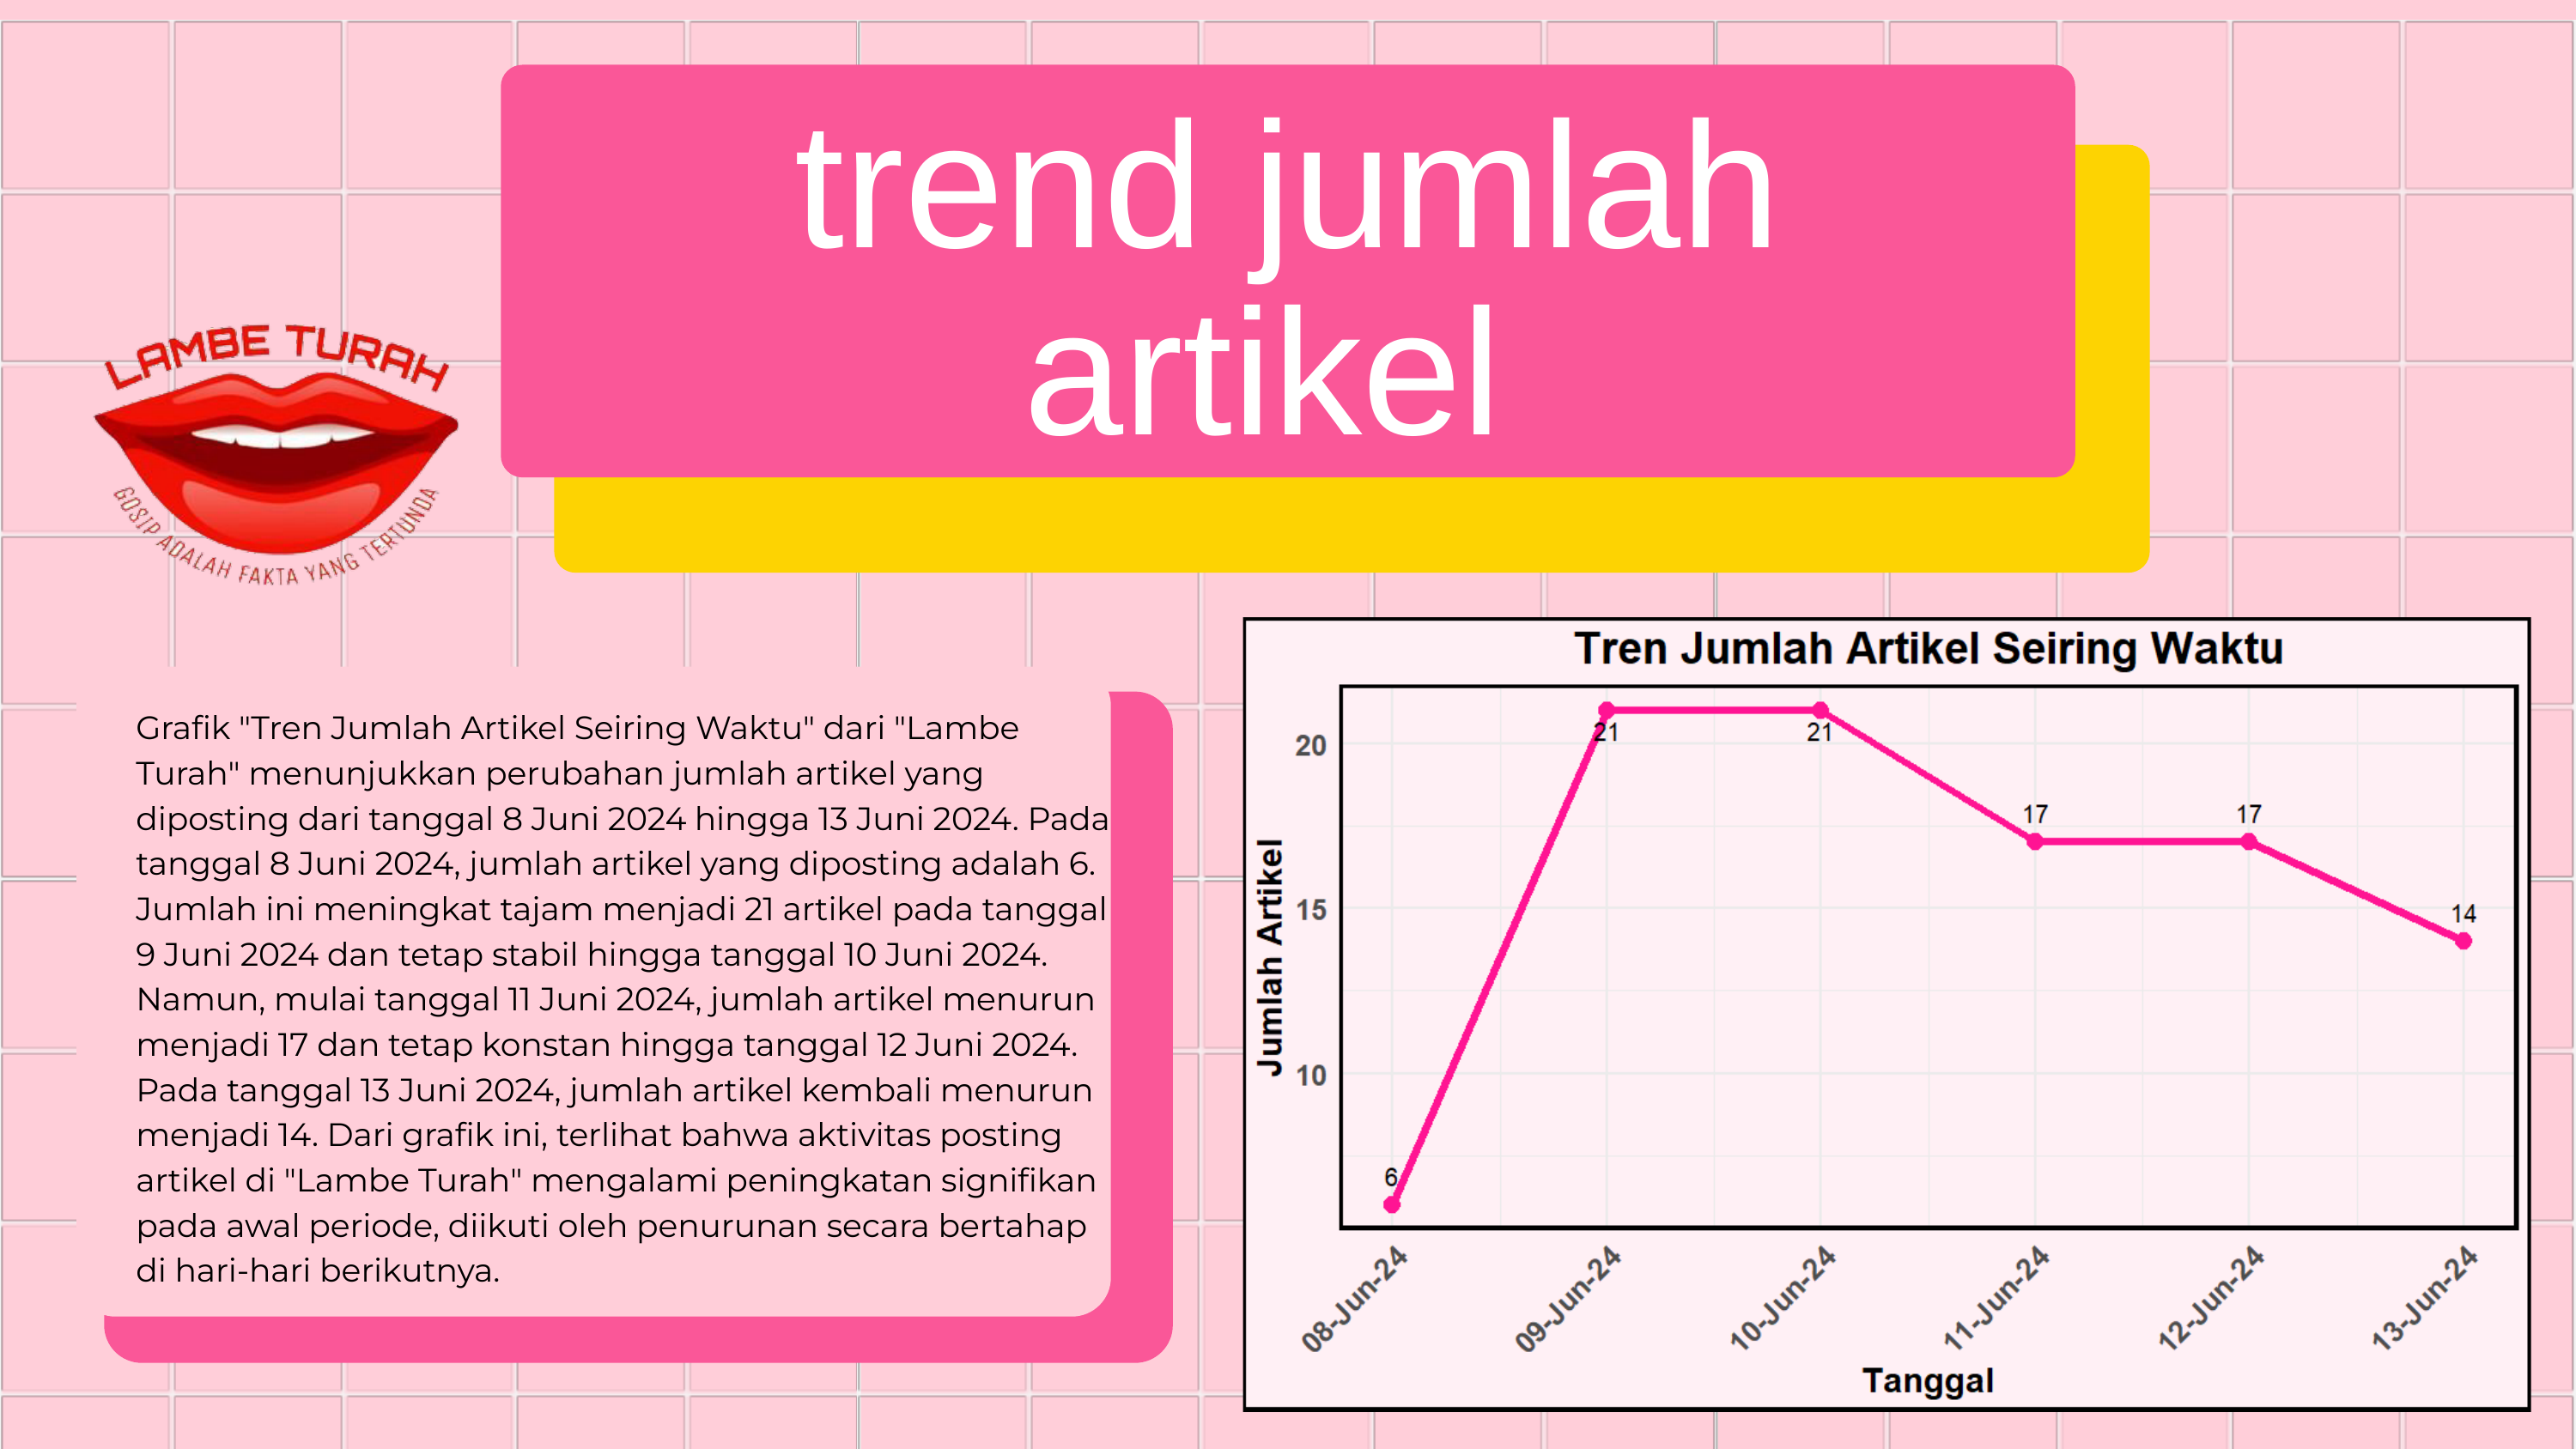

trend jumlah artikel

Grafik "Tren Jumlah Artikel Seiring Waktu" dari "Lambe Turah" menunjukkan perubahan jumlah artikel yang diposting dari tanggal 8 Juni 2024 hingga 13 Juni 2024. Pada tanggal 8 Juni 2024, jumlah artikel yang diposting adalah 6. Jumlah ini meningkat tajam menjadi 21 artikel pada tanggal 9 Juni 2024 dan tetap stabil hingga tanggal 10 Juni 2024. Namun, mulai tanggal 11 Juni 2024, jumlah artikel menurun menjadi 17 dan tetap konstan hingga tanggal 12 Juni 2024. Pada tanggal 13 Juni 2024, jumlah artikel kembali menurun menjadi 14. Dari grafik ini, terlihat bahwa aktivitas posting artikel di "Lambe Turah" mengalami peningkatan signifikan pada awal periode, diikuti oleh penurunan secara bertahap di hari-hari berikutnya.
Grafik "Tren Jumlah Artikel Seiring Waktu" dari "Lambe Turah" menunjukkan perubahan jumlah artikel yang diposting dari tanggal 8 Juni 2024 hingga 13 Juni 2024. Pada tanggal 8 Juni 2024, jumlah artikel yang diposting adalah 6. Jumlah ini meningkat tajam menjadi 21 artikel pada tanggal 9 Juni 2024 dan tetap stabil hingga tanggal 10 Juni 2024. Namun, mulai tanggal 11 Juni 2024, jumlah artikel menurun menjadi 17 dan tetap konstan hingga tanggal 12 Juni 2024. Pada tanggal 13 Juni 2024, jumlah artikel kembali menurun menjadi 14. Dari grafik ini, terlihat bahwa aktivitas posting artikel di "Lambe Turah" mengalami peningkatan signifikan pada awal periode, diikuti oleh penurunan secara bertahap di hari-hari berikutnya.
Education